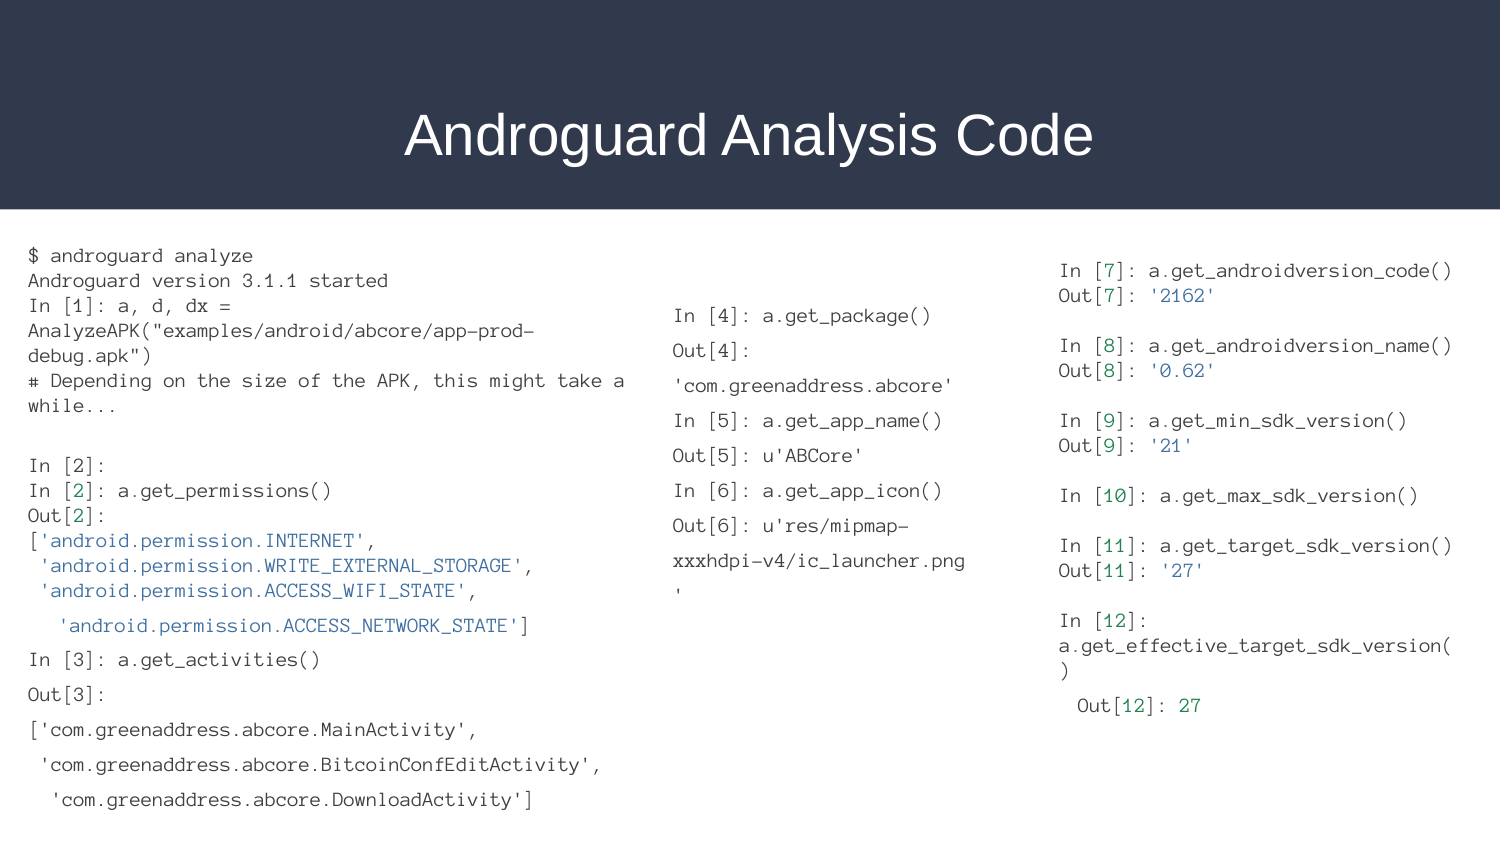

# Androguard Analysis Code

In [7]: a.get_androidversion_code()
Out[7]: '2162'

In [8]: a.get_androidversion_name()
Out[8]: '0.62'

In [9]: a.get_min_sdk_version()
Out[9]: '21'

In [10]: a.get_max_sdk_version()

In [11]: a.get_target_sdk_version()
Out[11]: '27'

In [12]: a.get_effective_target_sdk_version()
Out[12]: 27

$ androguard analyze
Androguard version 3.1.1 started
In [1]: a, d, dx = AnalyzeAPK("examples/android/abcore/app-prod-debug.apk")
# Depending on the size of the APK, this might take a while...

In [2]:
In [2]: a.get_permissions()
Out[2]:
['android.permission.INTERNET',
 'android.permission.WRITE_EXTERNAL_STORAGE',
 'android.permission.ACCESS_WIFI_STATE',
 'android.permission.ACCESS_NETWORK_STATE']
In [3]: a.get_activities()
Out[3]:
['com.greenaddress.abcore.MainActivity',
 'com.greenaddress.abcore.BitcoinConfEditActivity',
  'com.greenaddress.abcore.DownloadActivity']

In [4]: a.get_package()
Out[4]: 'com.greenaddress.abcore'
In [5]: a.get_app_name()
Out[5]: u'ABCore'
In [6]: a.get_app_icon()
Out[6]: u'res/mipmap-xxxhdpi-v4/ic_launcher.png'